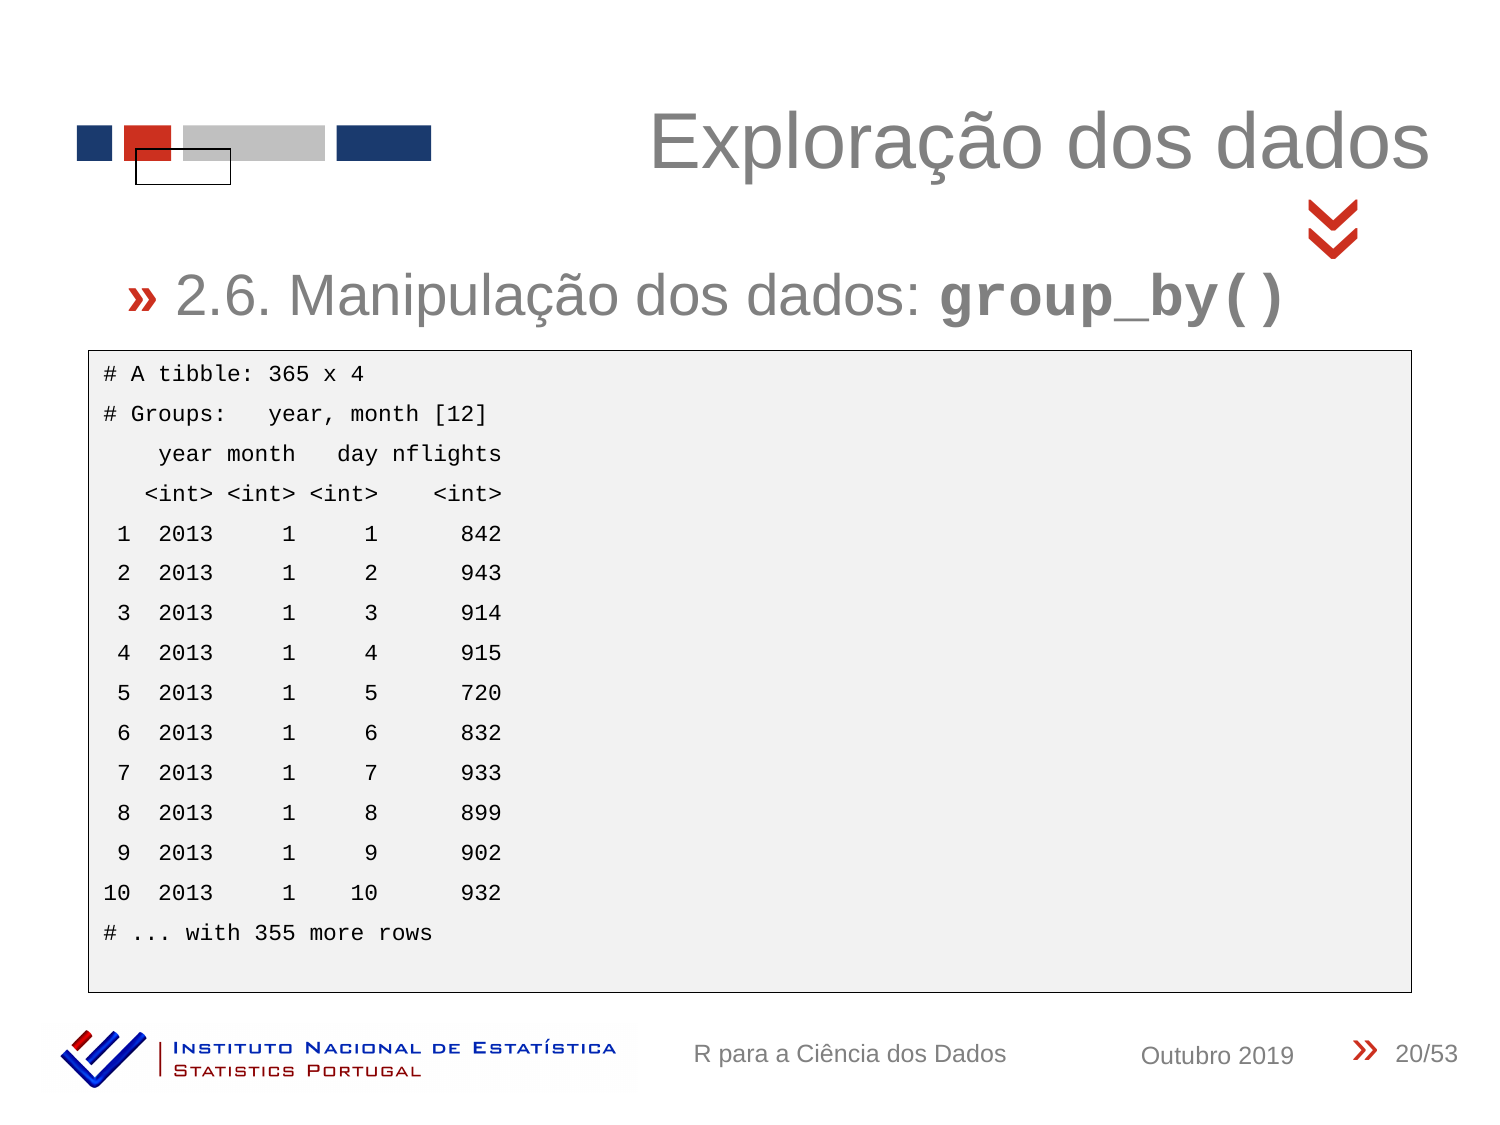

Exploração dos dados
«
» 2.6. Manipulação dos dados: group_by()
# A tibble: 365 x 4
# Groups:   year, month [12]
    year month   day nflights
   <int> <int> <int>    <int>
 1  2013     1     1      842
 2  2013     1     2      943
 3  2013     1     3      914
 4  2013     1     4      915
 5  2013     1     5      720
 6  2013     1     6      832
 7  2013     1     7      933
 8  2013     1     8      899
 9  2013     1     9      902
10  2013     1    10      932
# ... with 355 more rows

20